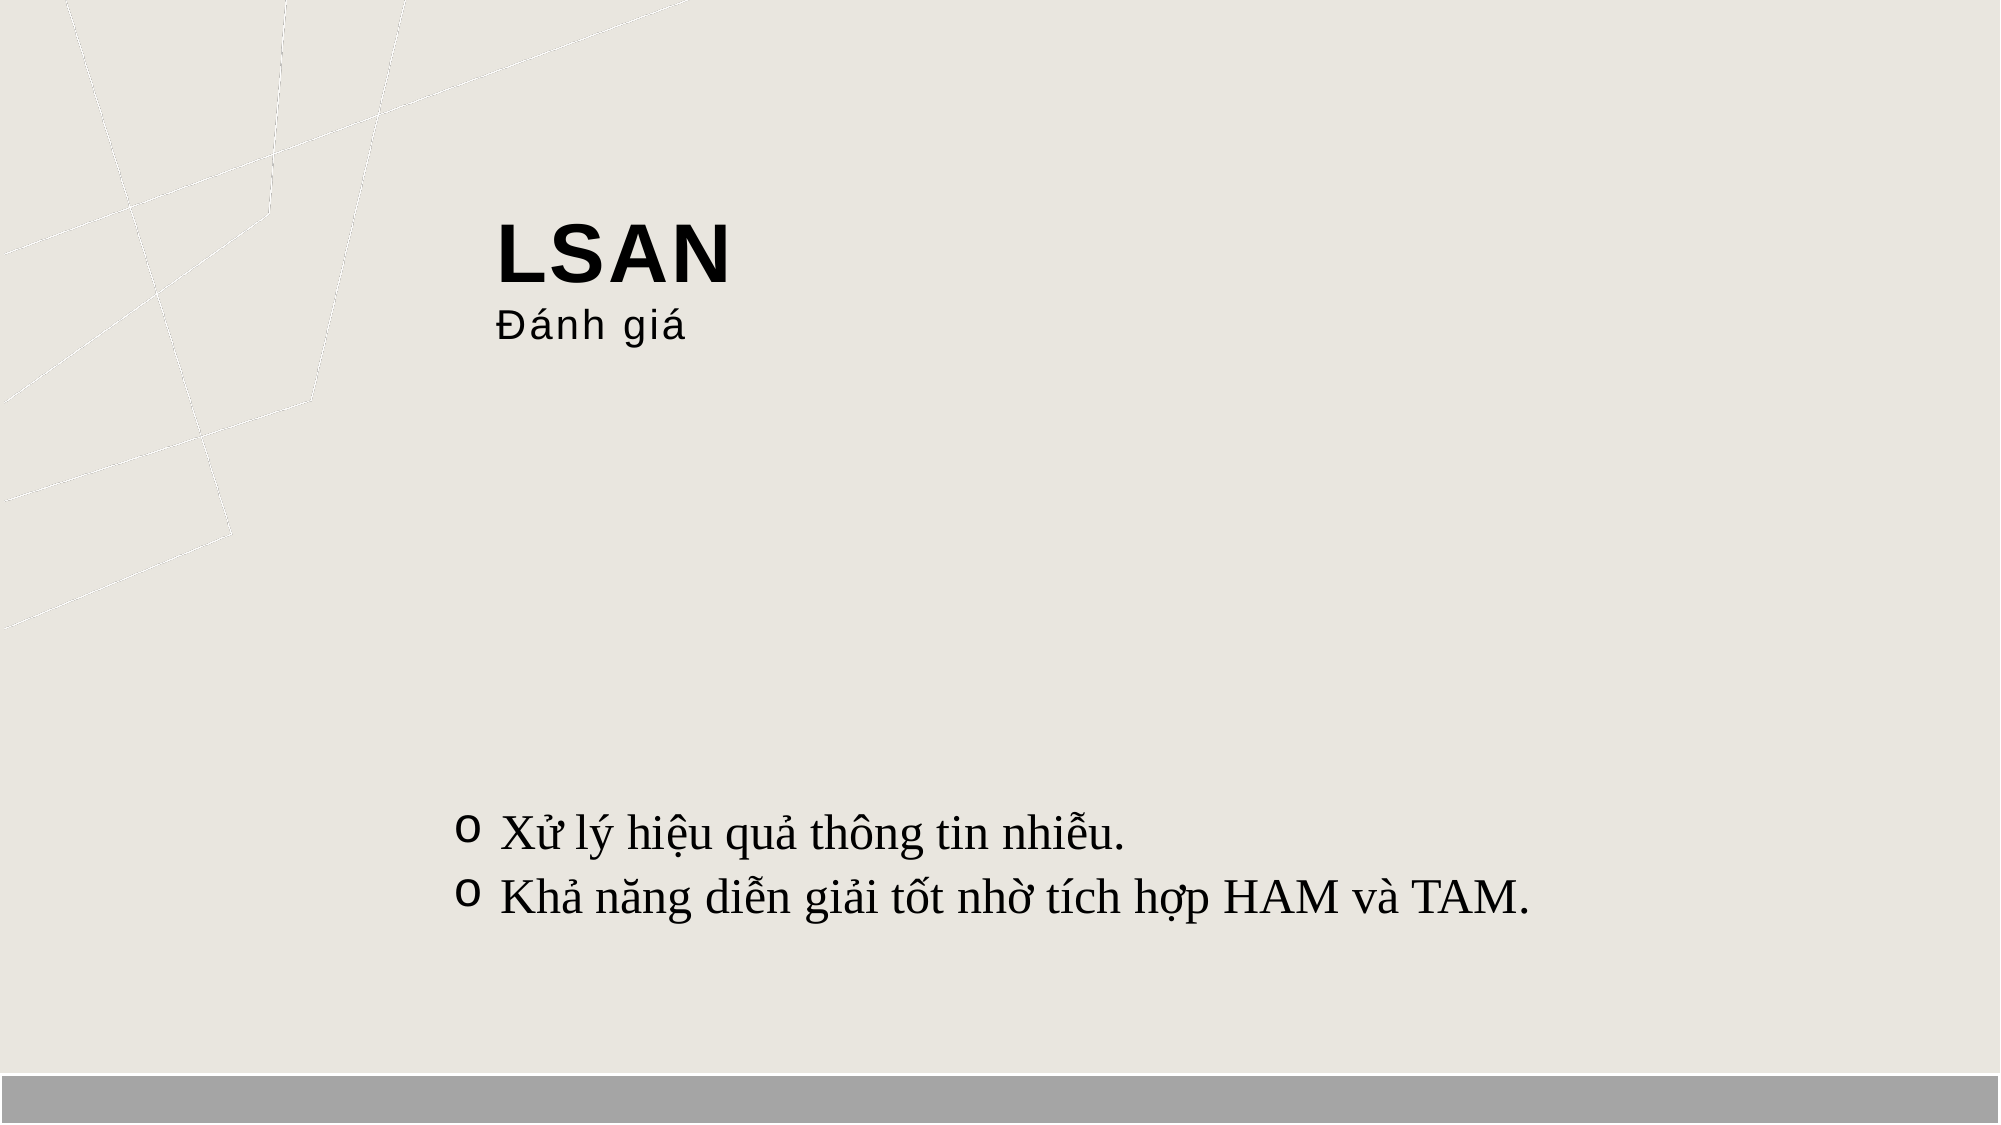

# LSAN
Đánh giá

Xử lý hiệu quả thông tin nhiễu.
Khả năng diễn giải tốt nhờ tích hợp HAM và TAM.